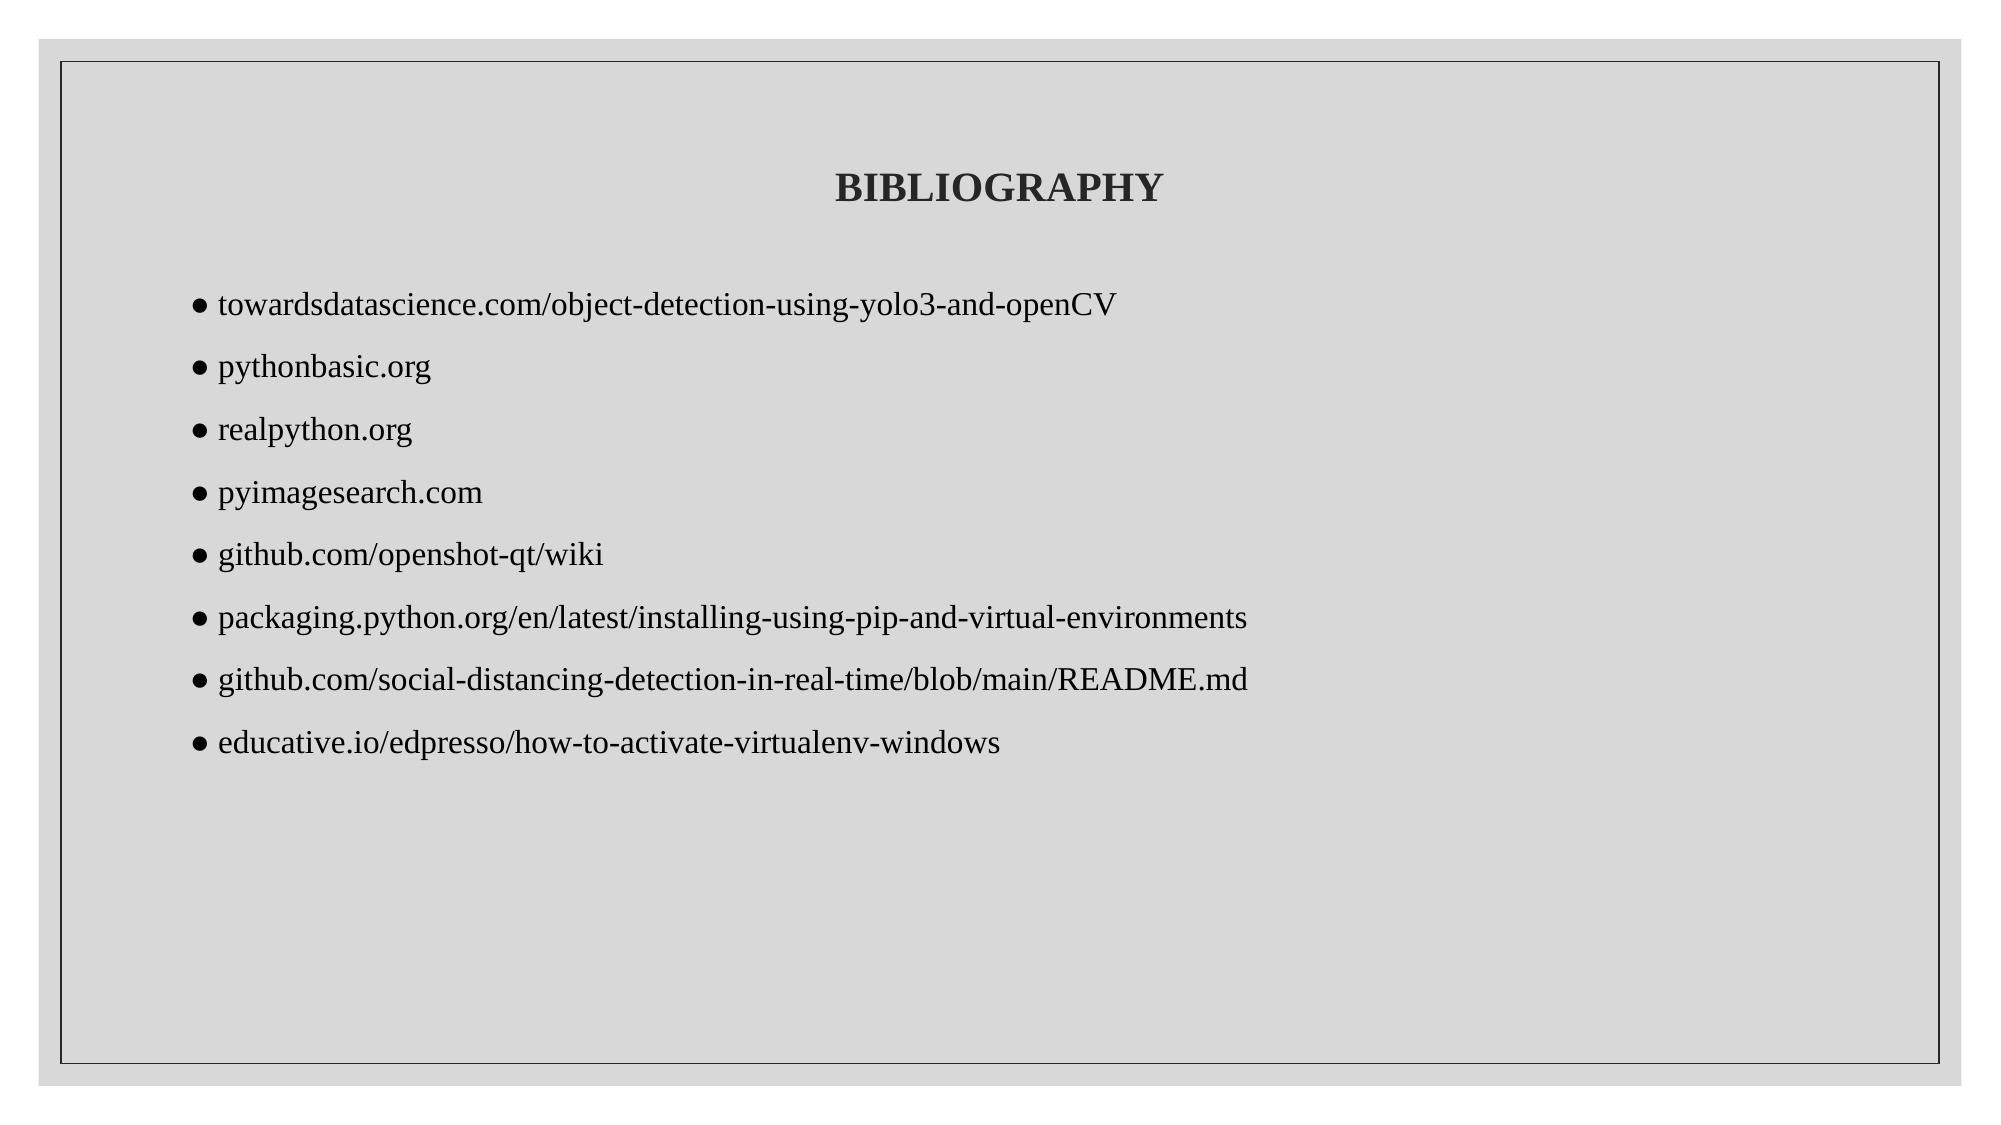

# BIBLIOGRAPHY
● towardsdatascience.com/object-detection-using-yolo3-and-openCV
● pythonbasic.org
● realpython.org
● pyimagesearch.com
● github.com/openshot-qt/wiki
● packaging.python.org/en/latest/installing-using-pip-and-virtual-environments
● github.com/social-distancing-detection-in-real-time/blob/main/README.md
● educative.io/edpresso/how-to-activate-virtualenv-windows